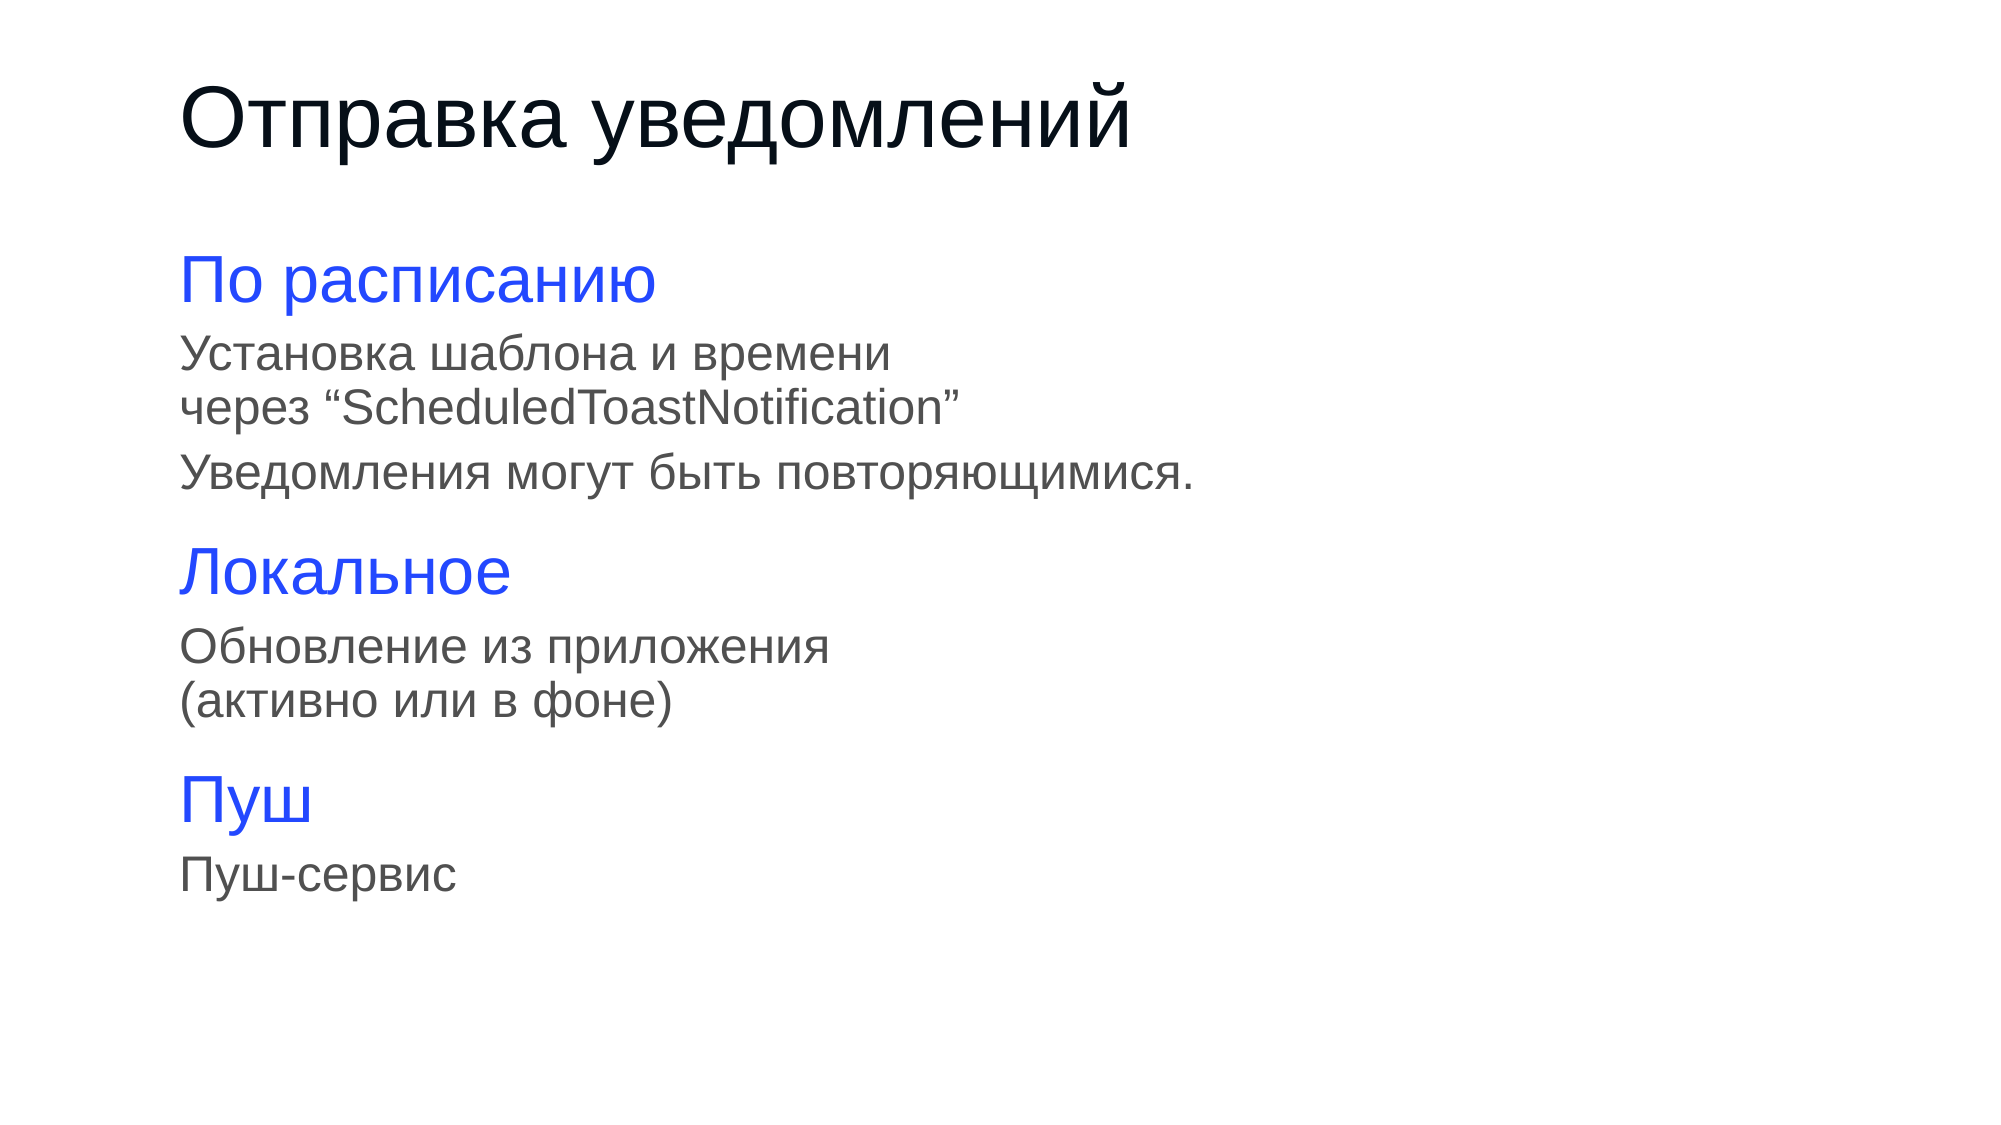

# Отправка уведомлений
По расписанию
Установка шаблона и времени
через “ScheduledToastNotification”
Уведомления могут быть повторяющимися.
Локальное
Обновление из приложения
(активно или в фоне)
Пуш
Пуш-сервис